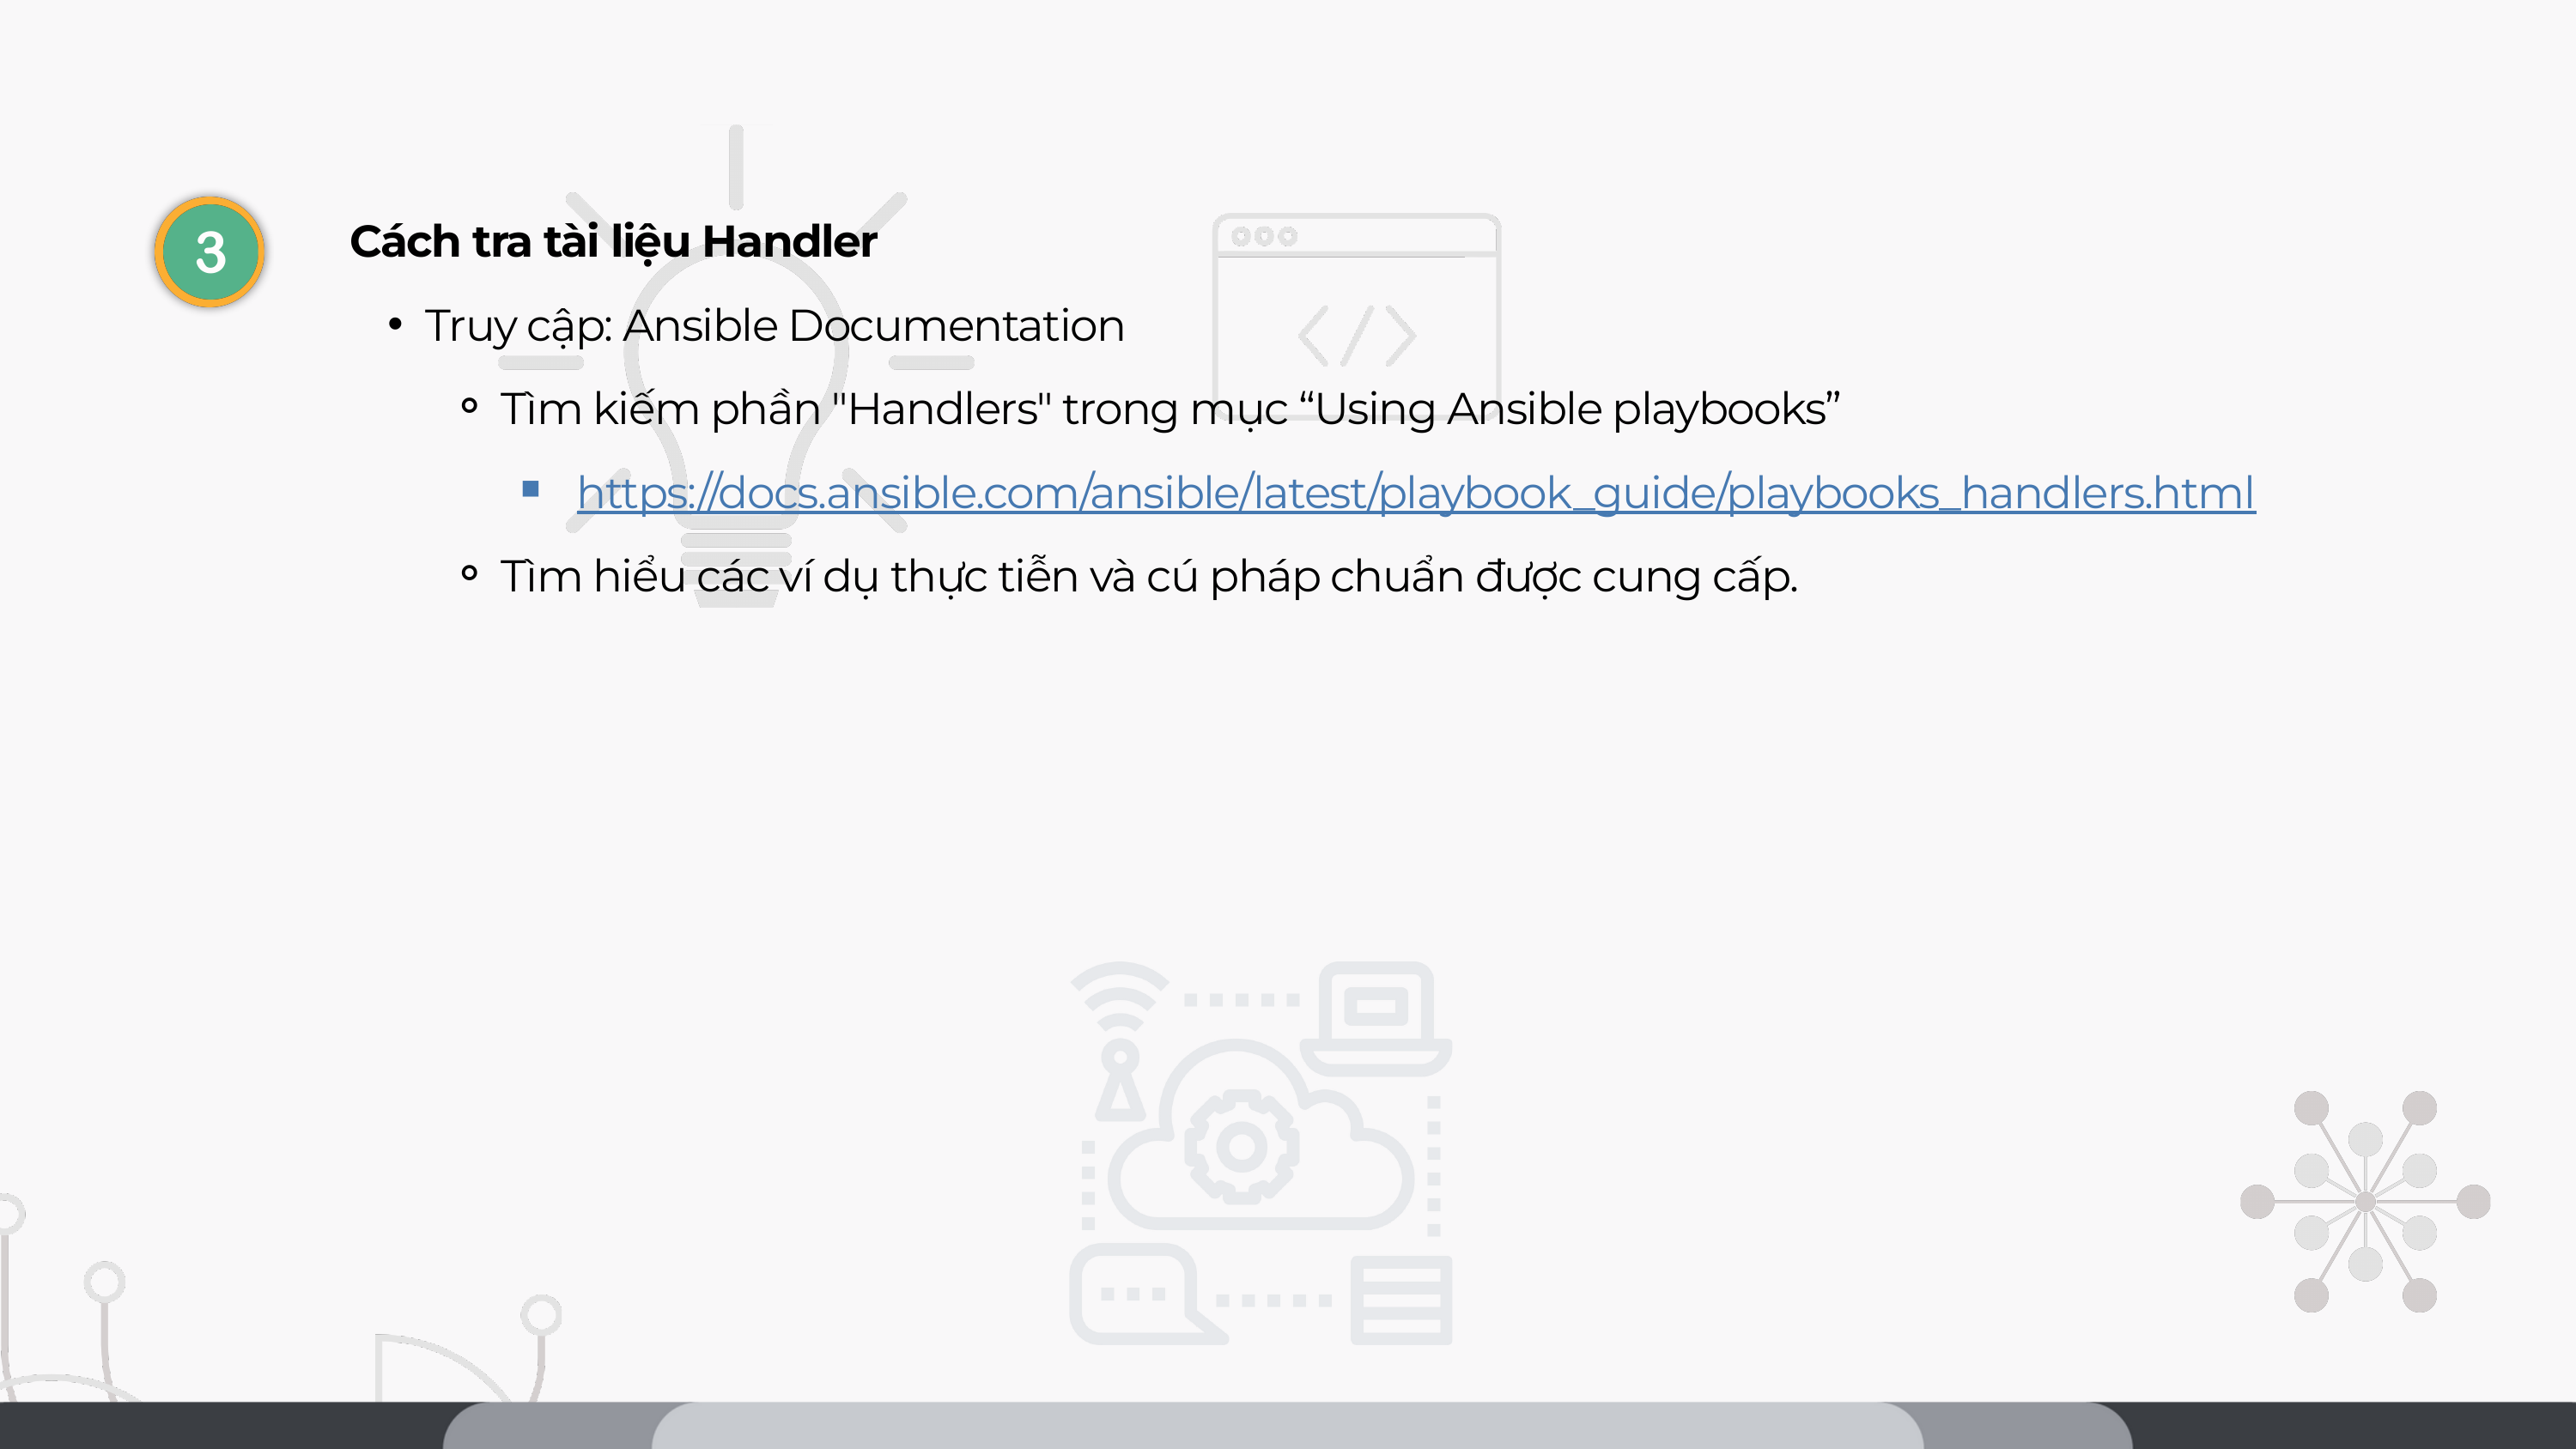

Cách tra tài liệu Handler
Truy cập: Ansible Documentation
Tìm kiếm phần "Handlers" trong mục “Using Ansible playbooks”
https://docs.ansible.com/ansible/latest/playbook_guide/playbooks_handlers.html
Tìm hiểu các ví dụ thực tiễn và cú pháp chuẩn được cung cấp.